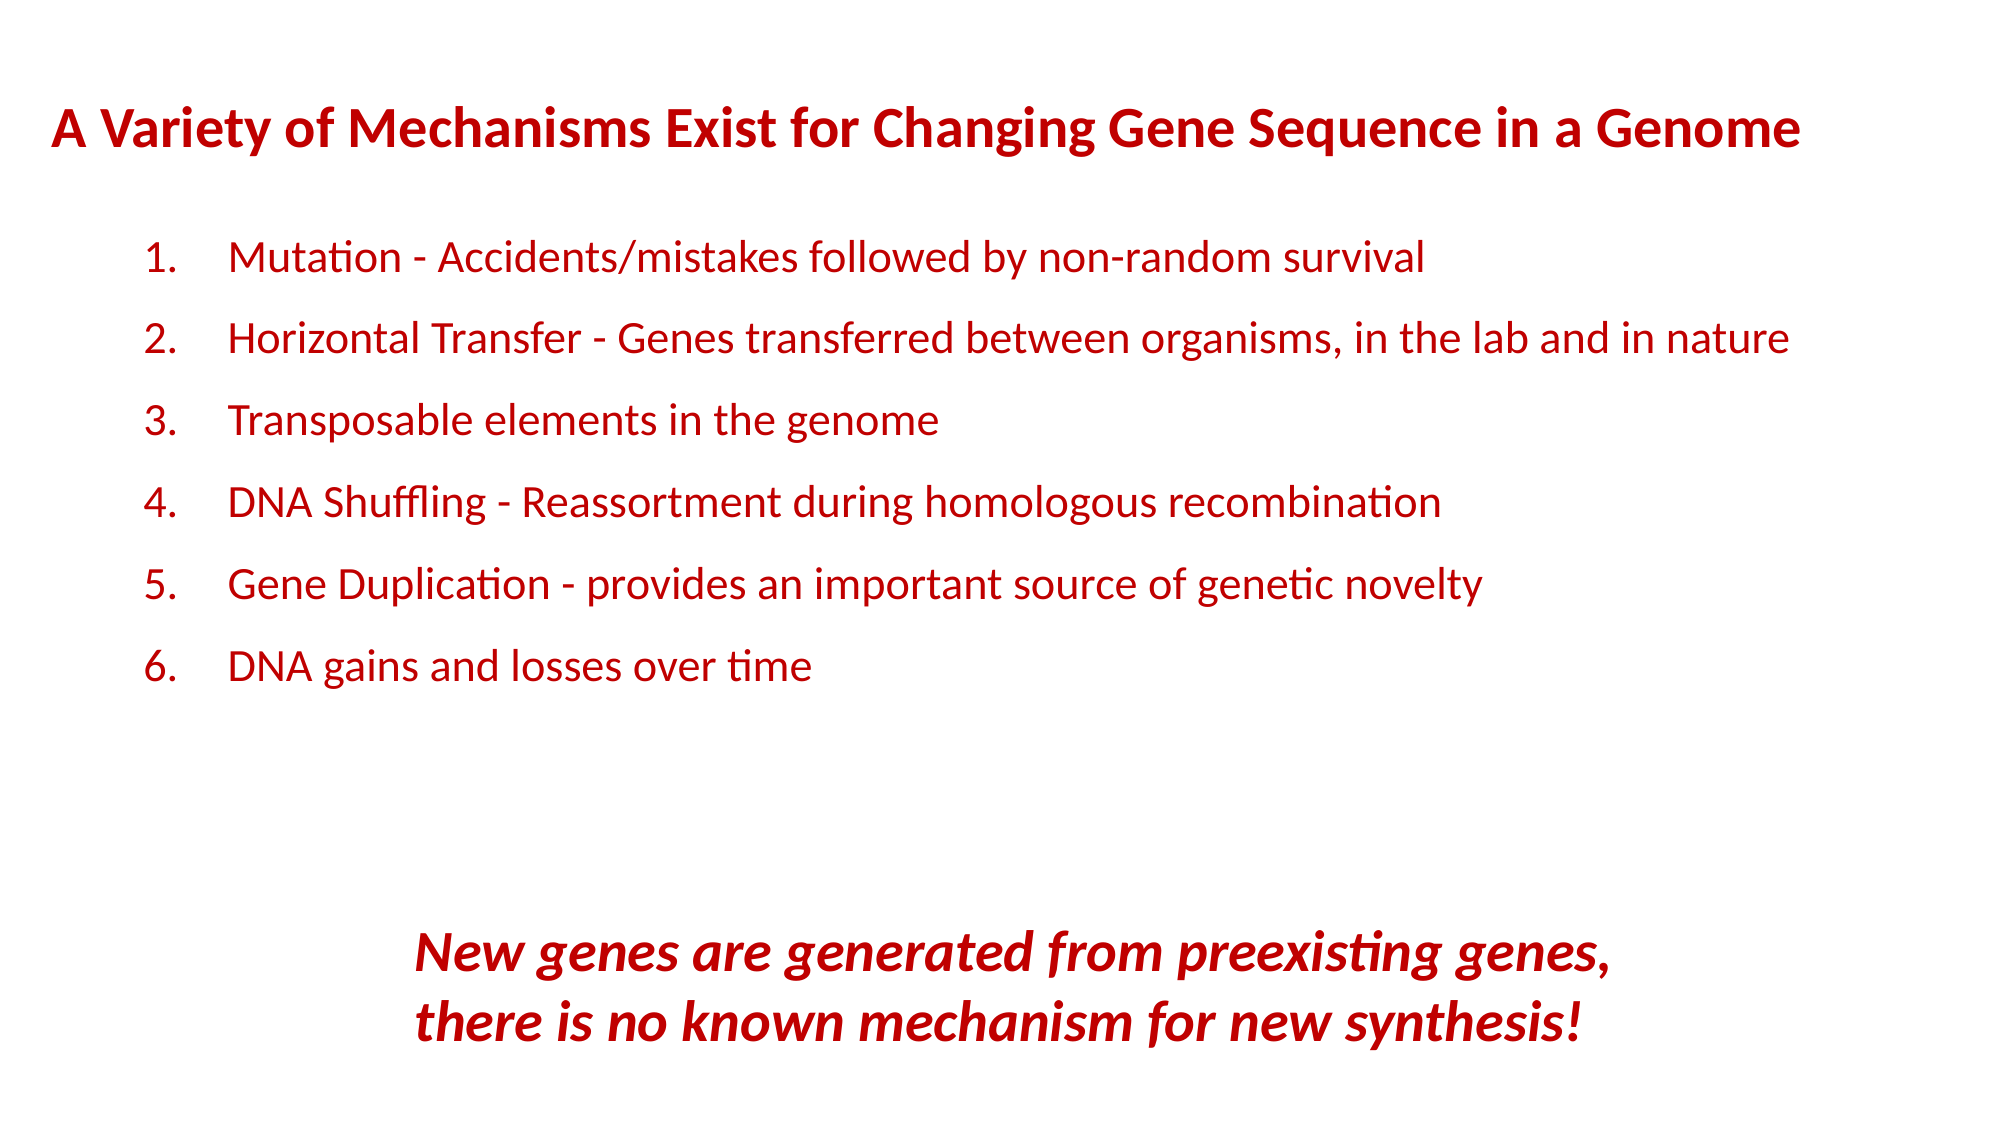

# A Variety of Mechanisms Exist for Changing Gene Sequence in a Genome
Mutation - Accidents/mistakes followed by non-random survival
Horizontal Transfer - Genes transferred between organisms, in the lab and in nature
Transposable elements in the genome
DNA Shuffling - Reassortment during homologous recombination
Gene Duplication - provides an important source of genetic novelty
DNA gains and losses over time
New genes are generated from preexisting genes, there is no known mechanism for new synthesis!